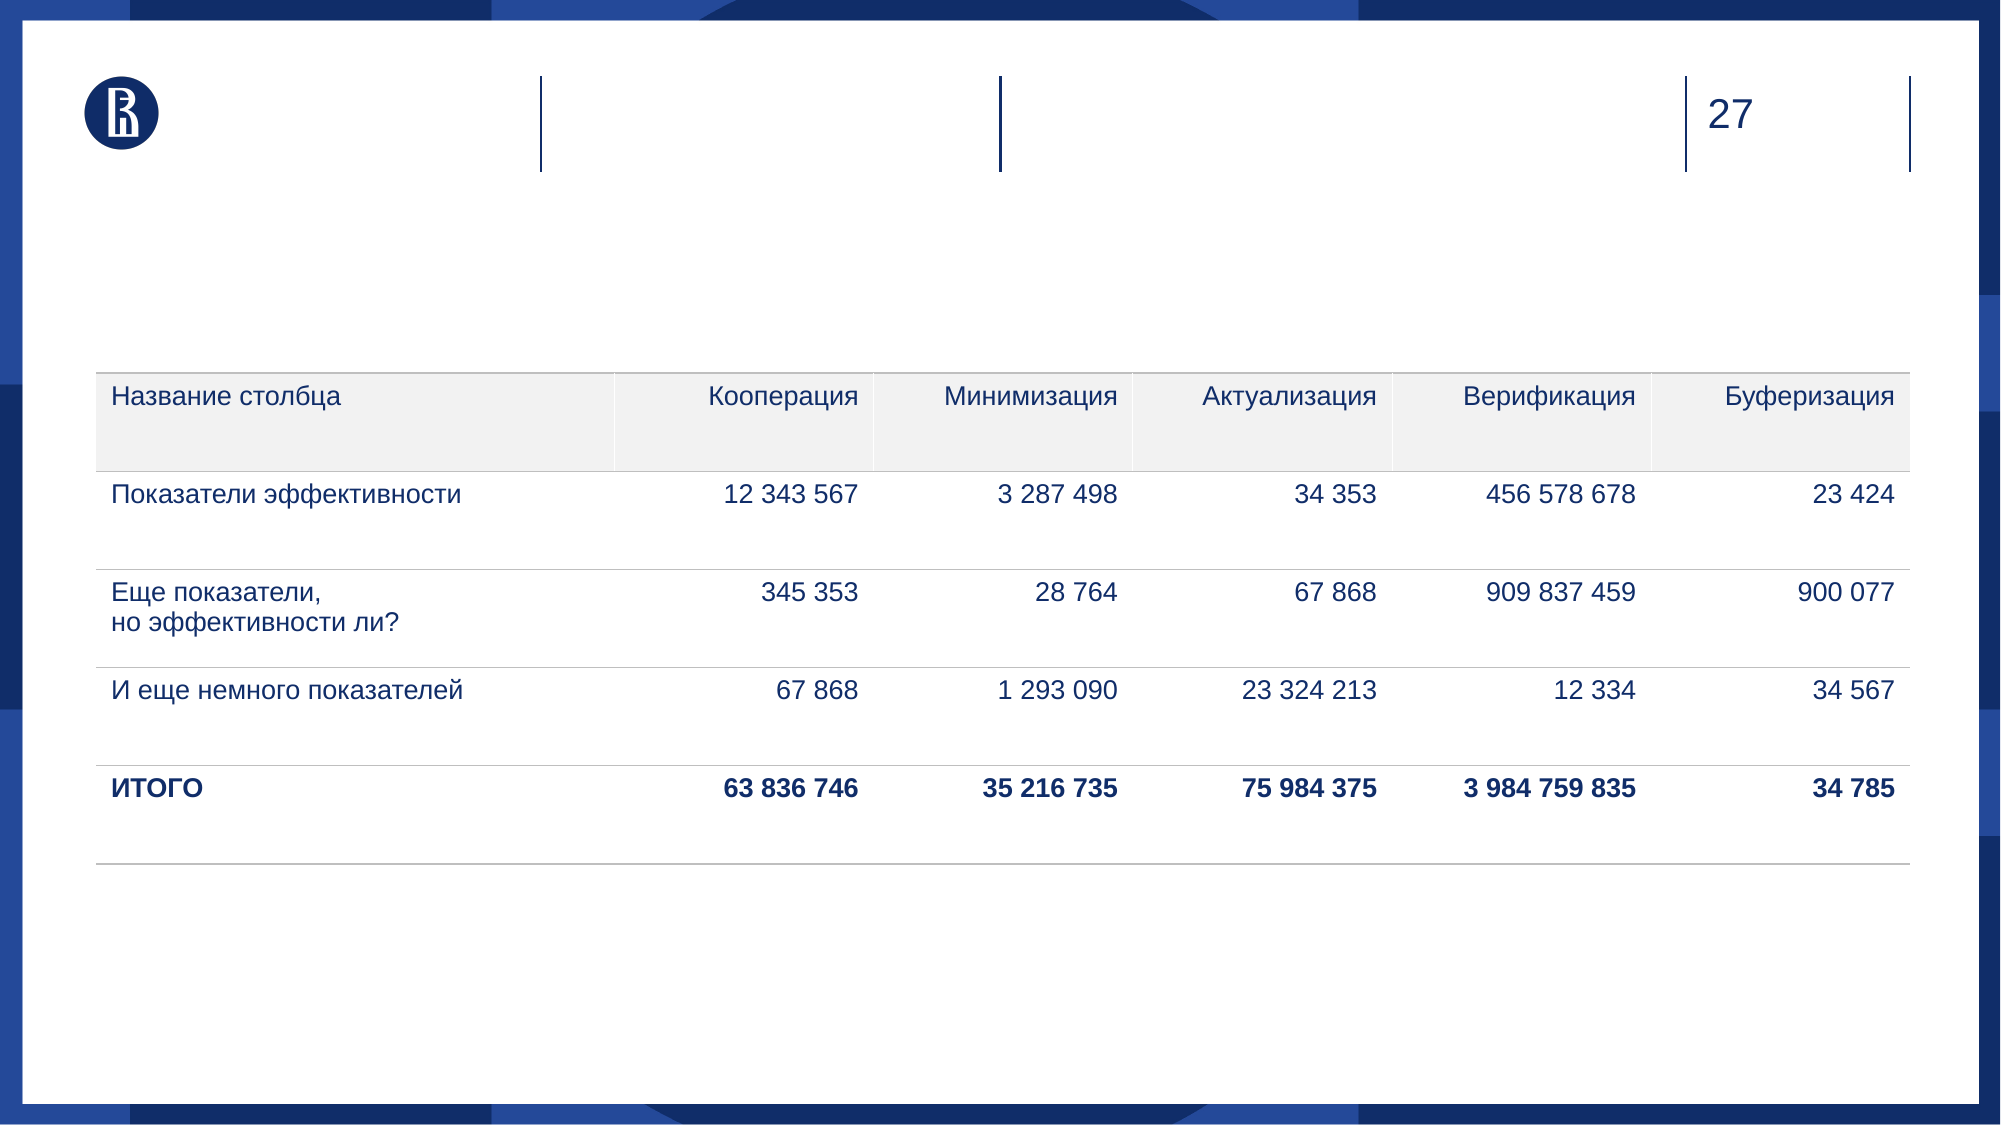

| Название столбца | Кооперация | Минимизация | Актуализация | Верификация | Буферизация |
| --- | --- | --- | --- | --- | --- |
| Показатели эффективности | 12 343 567 | 3 287 498 | 34 353 | 456 578 678 | 23 424 |
| Еще показатели, но эффективности ли? | 345 353 | 28 764 | 67 868 | 909 837 459 | 900 077 |
| И еще немного показателей | 67 868 | 1 293 090 | 23 324 213 | 12 334 | 34 567 |
| ИТОГО | 63 836 746 | 35 216 735 | 75 984 375 | 3 984 759 835 | 34 785 |